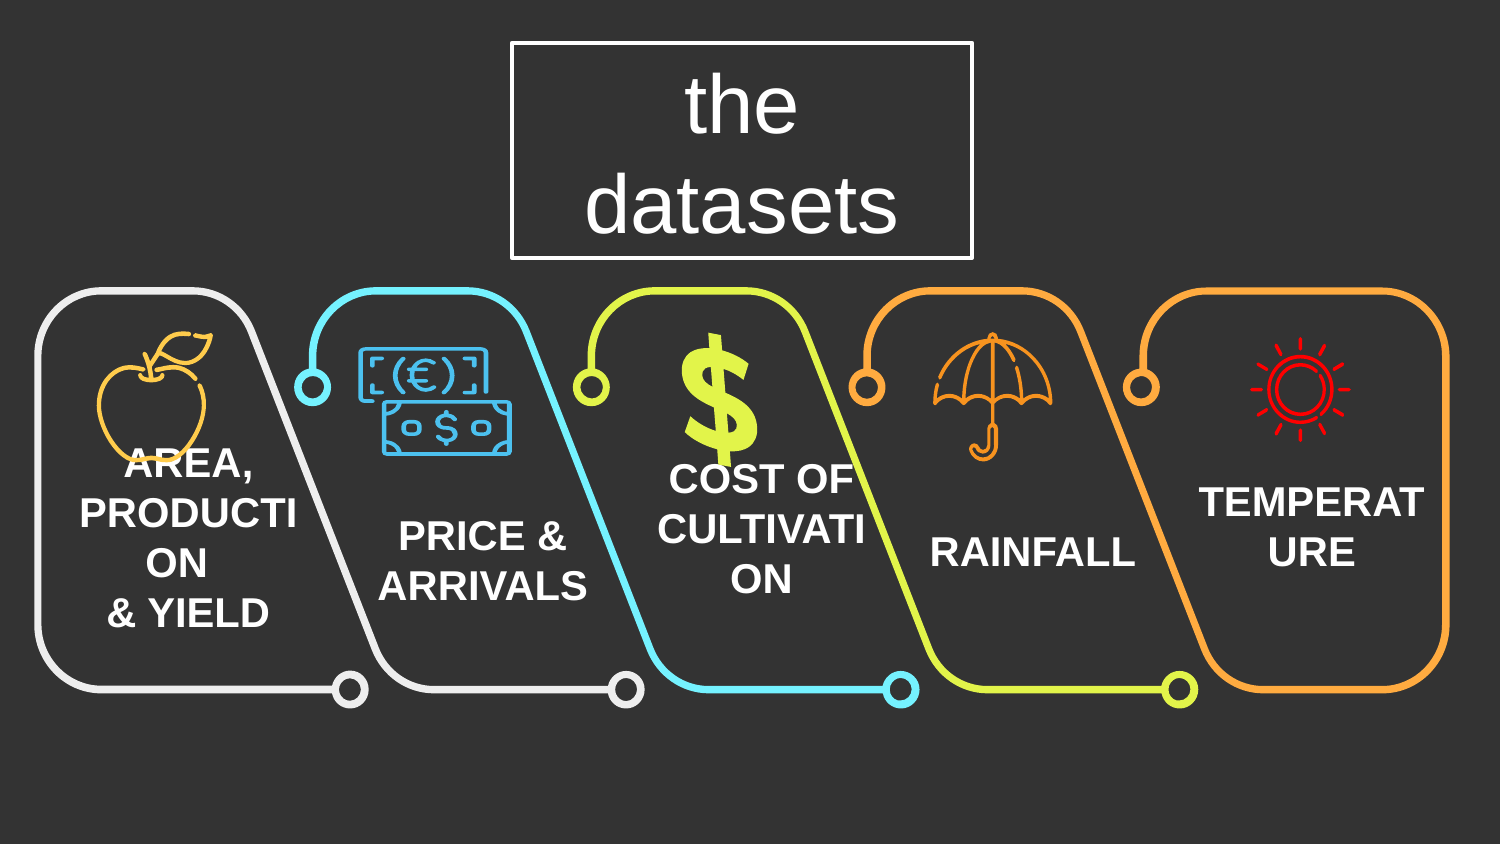

the datasets

AREA,
PRODUCTION
& YIELD
COST OF CULTIVATION
PRICE & ARRIVALS
TEMPERATURE
RAINFALL